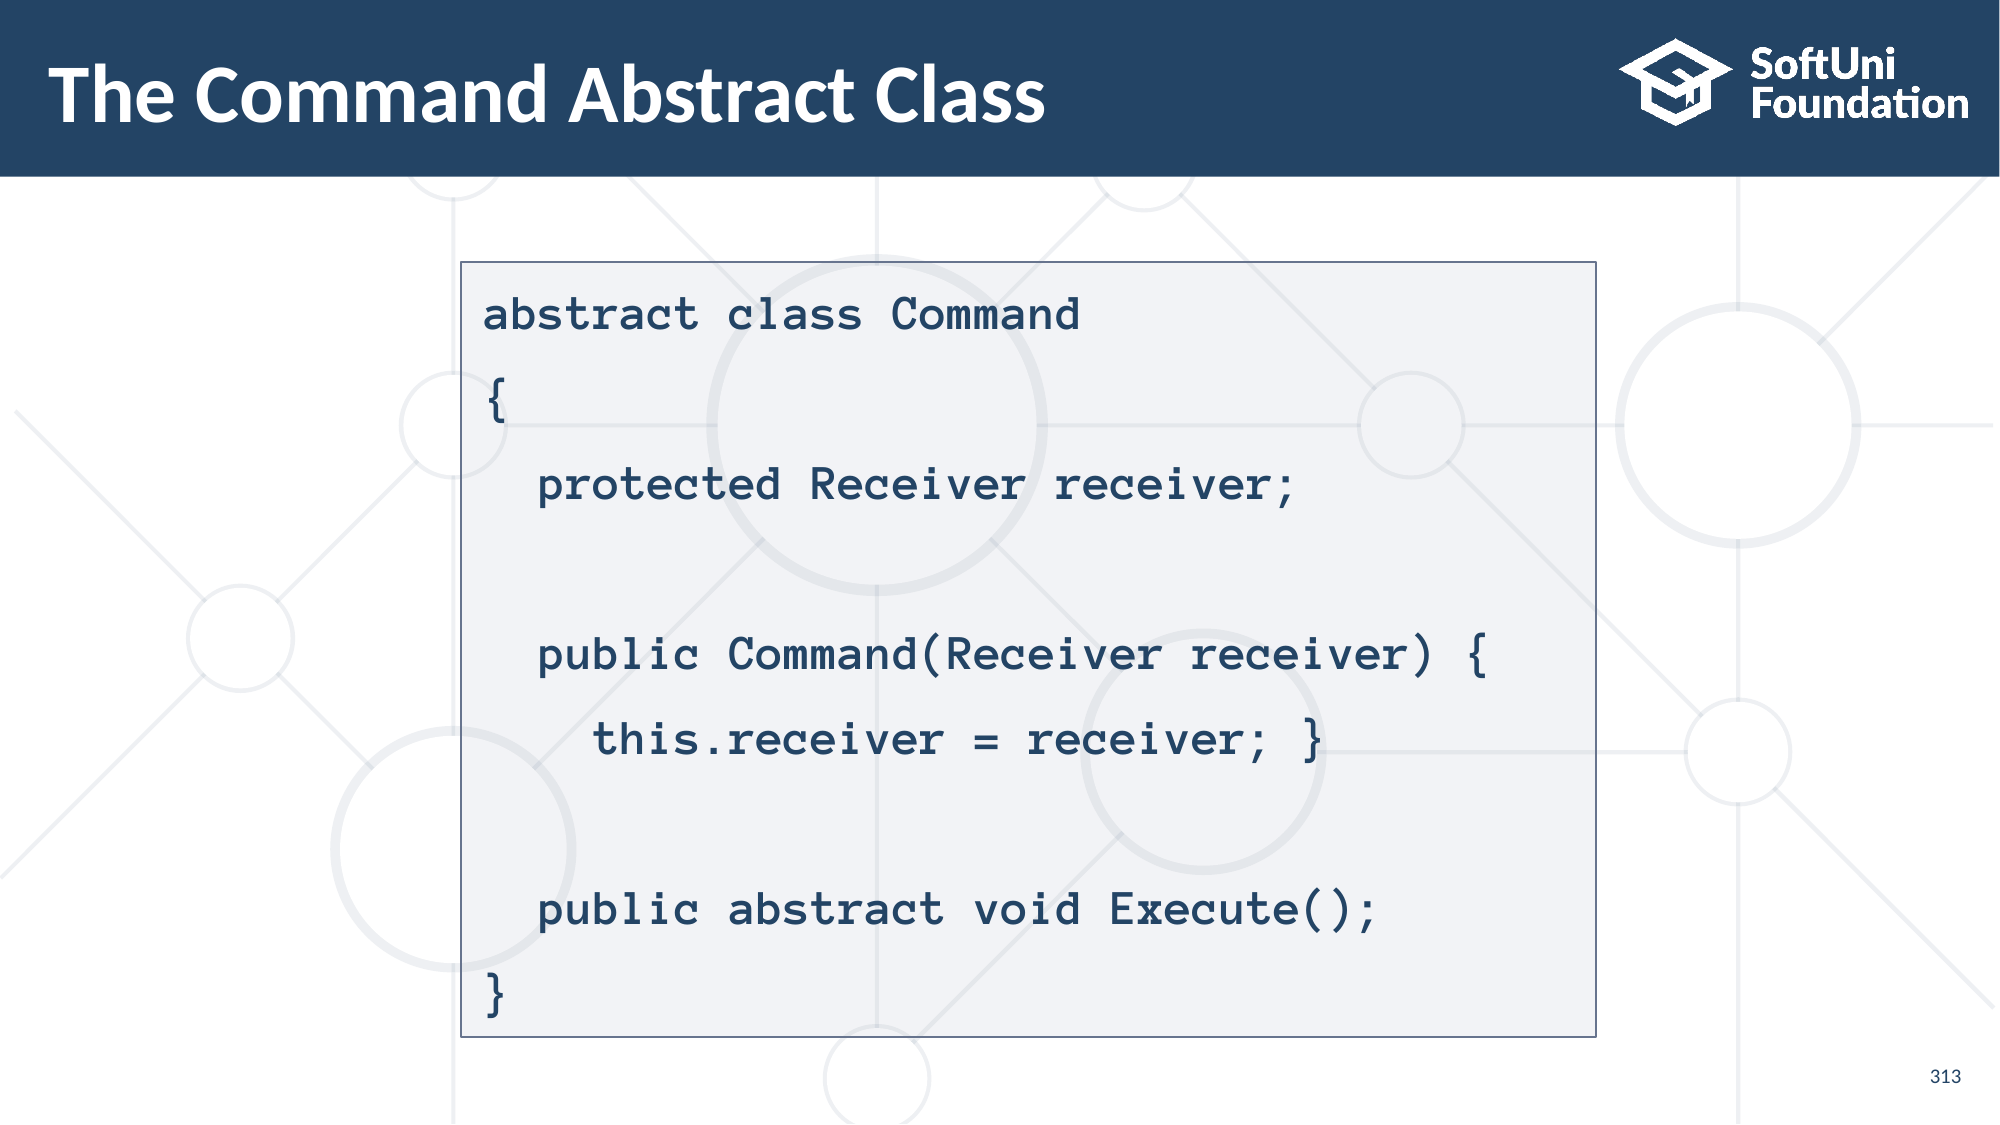

# The Command Abstract Class
abstract class Command
{
  protected Receiver receiver;

  public Command(Receiver receiver) {
    this.receiver = receiver; }

  public abstract void Execute();
}
313